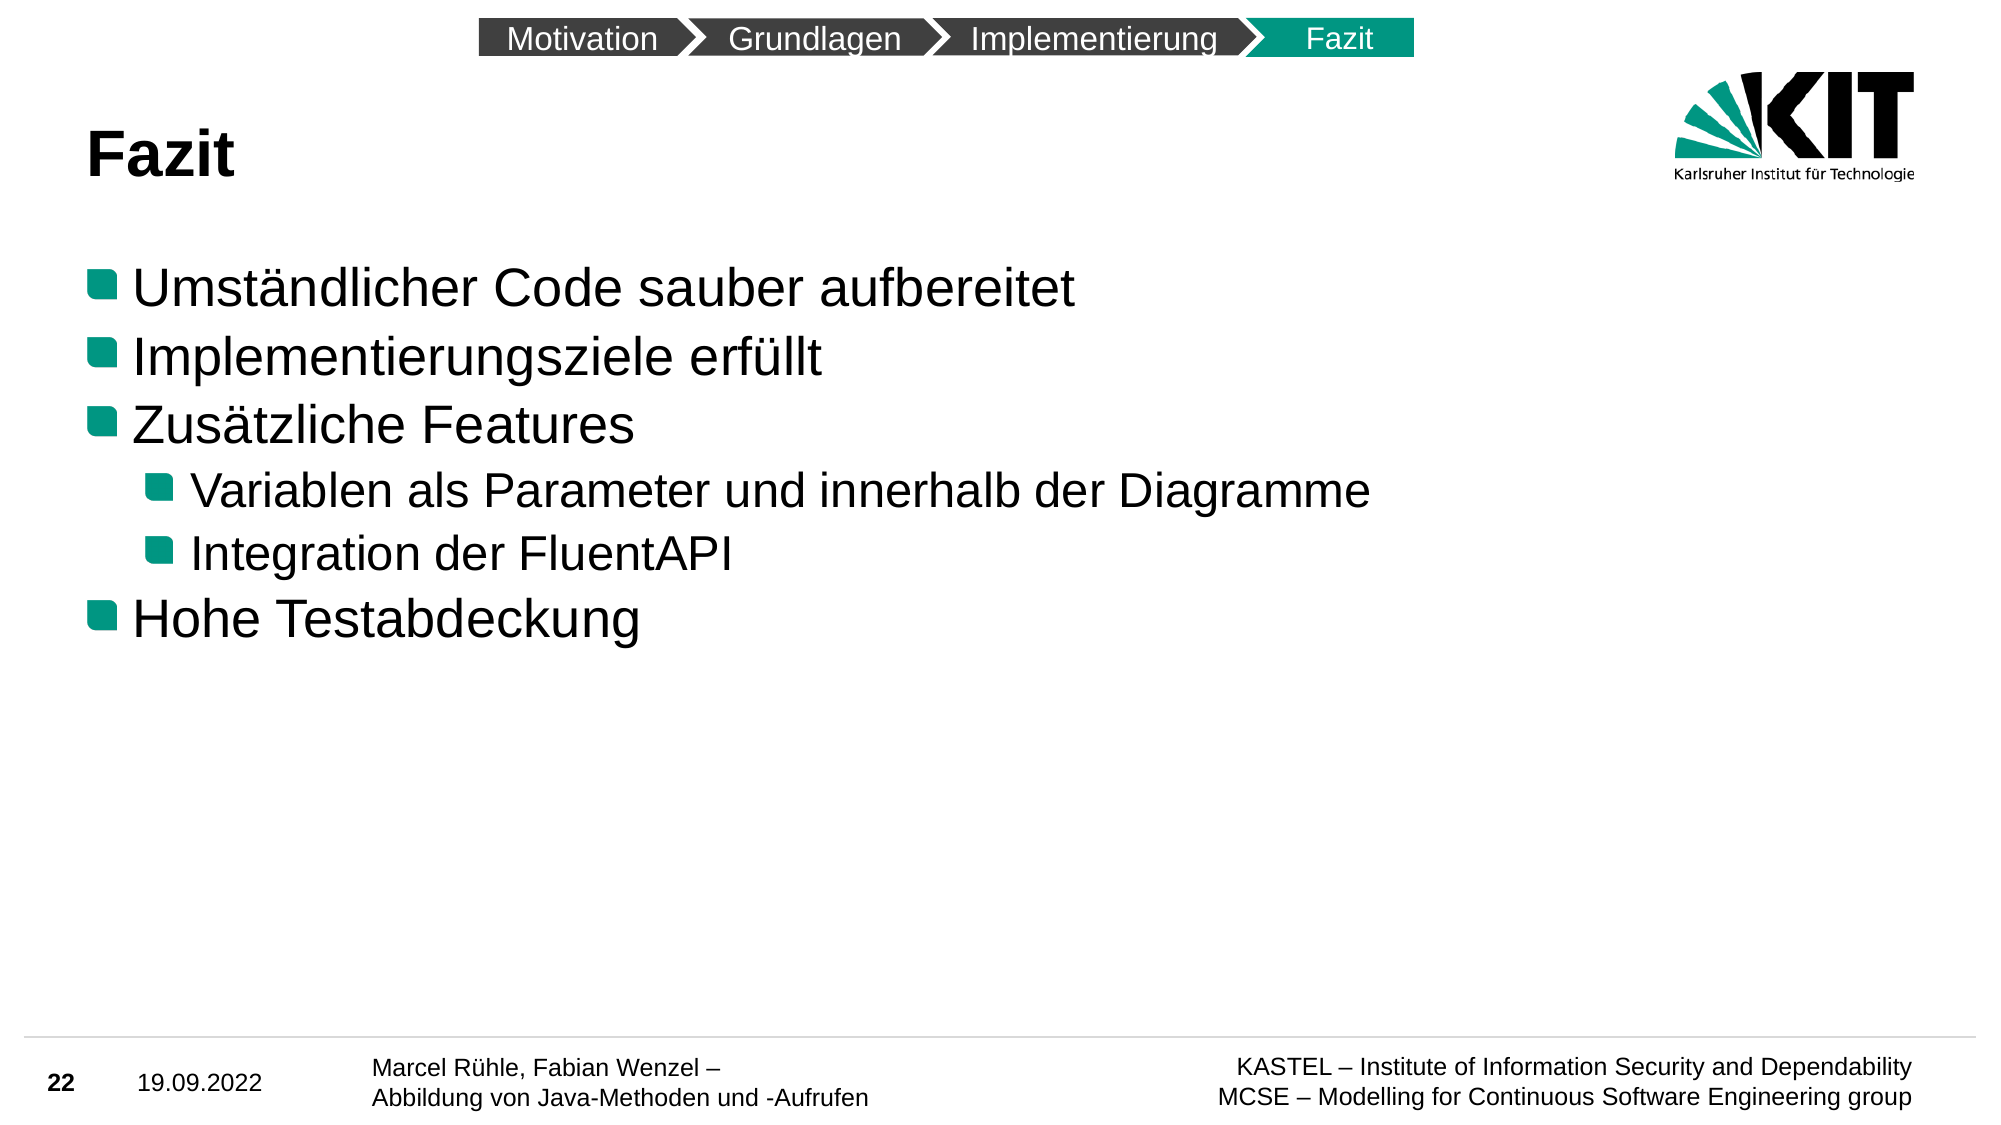

Fazit
Motivation
Implementierung
Grundlagen
# Fazit
Umständlicher Code sauber aufbereitet
Implementierungsziele erfüllt
Zusätzliche Features
Variablen als Parameter und innerhalb der Diagramme
Integration der FluentAPI
Hohe Testabdeckung
22
19.09.2022